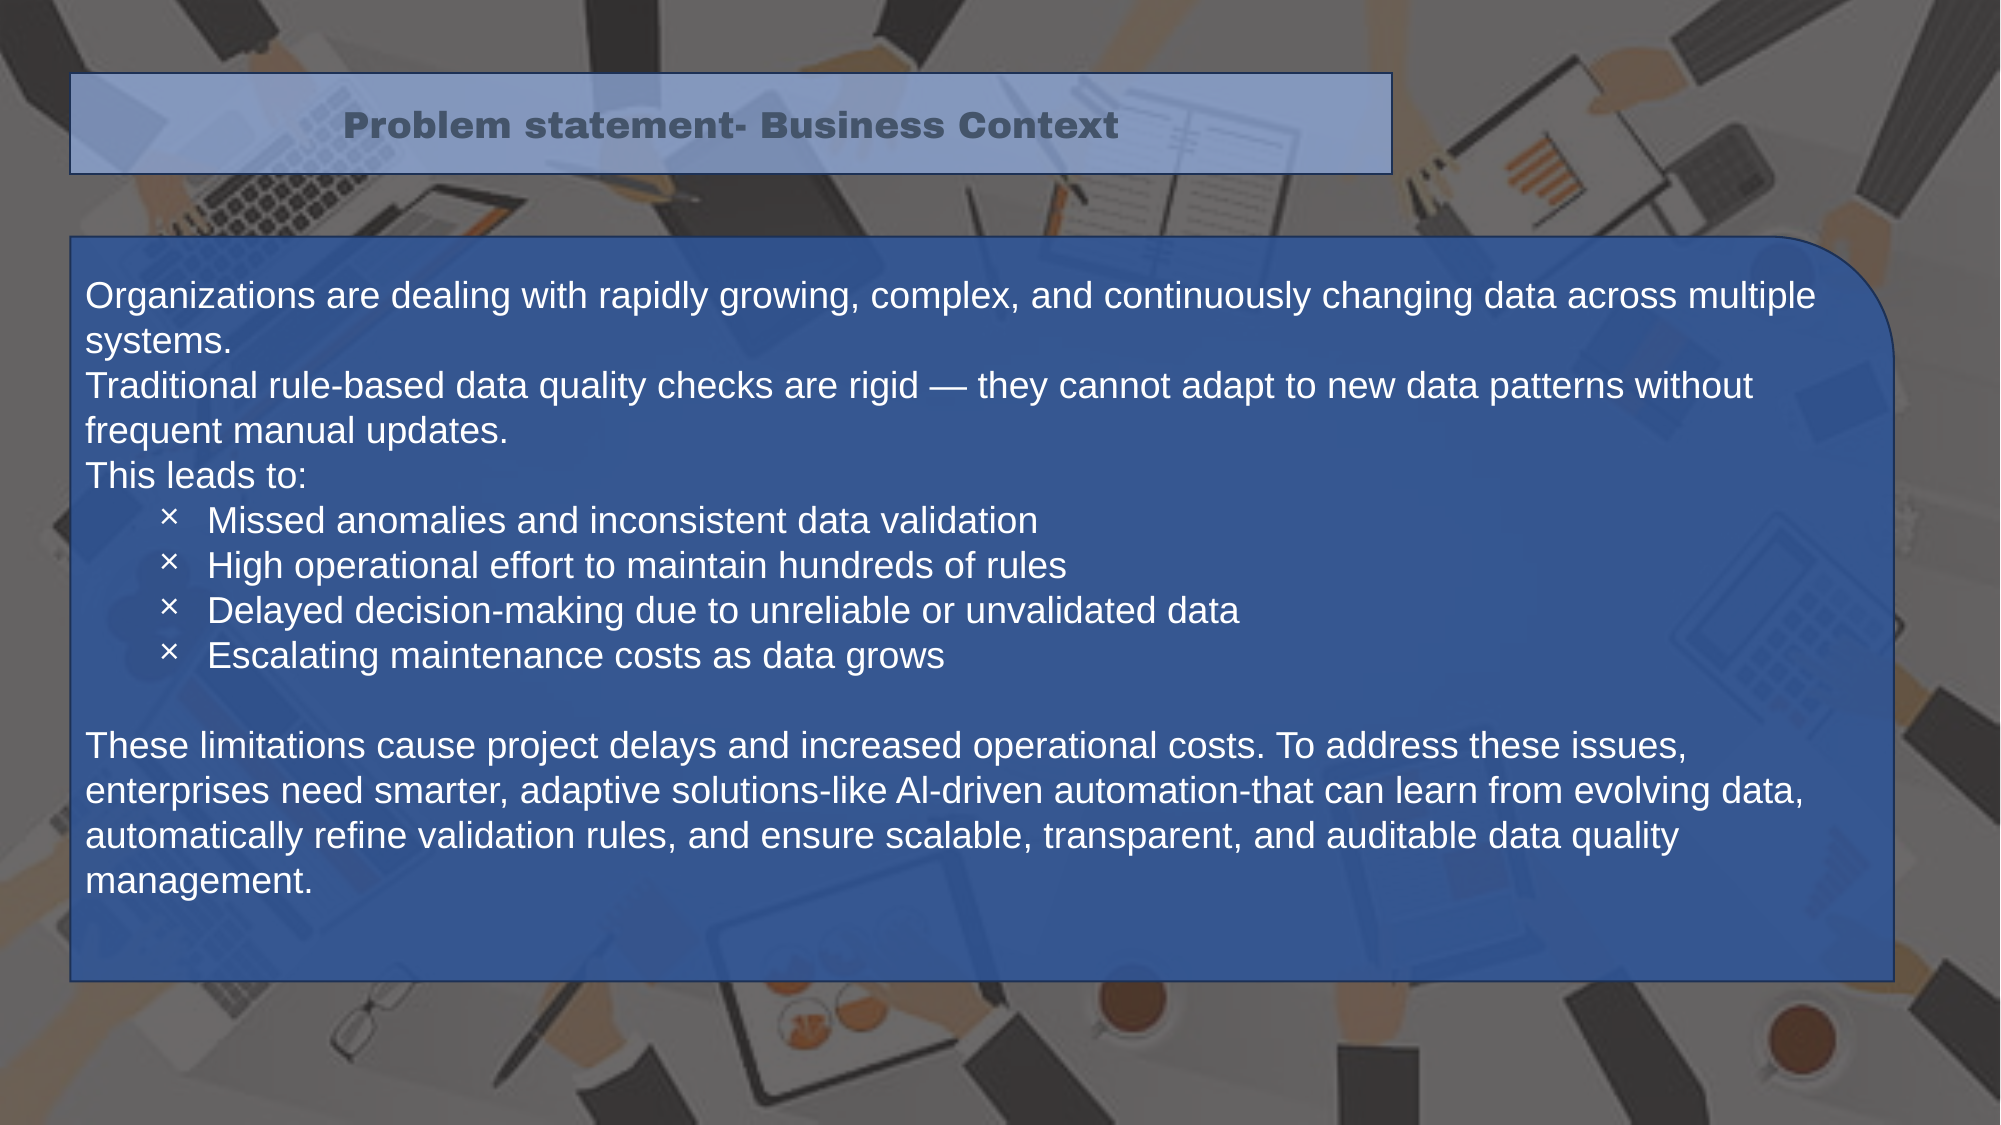

Problem statement- Business Context
Organizations are dealing with rapidly growing, complex, and continuously changing data across multiple systems.
Traditional rule-based data quality checks are rigid — they cannot adapt to new data patterns without frequent manual updates.
This leads to:
Missed anomalies and inconsistent data validation
High operational effort to maintain hundreds of rules
Delayed decision-making due to unreliable or unvalidated data
Escalating maintenance costs as data grows
These limitations cause project delays and increased operational costs. To address these issues, enterprises need smarter, adaptive solutions-like Al-driven automation-that can learn from evolving data, automatically refine validation rules, and ensure scalable, transparent, and auditable data quality management.